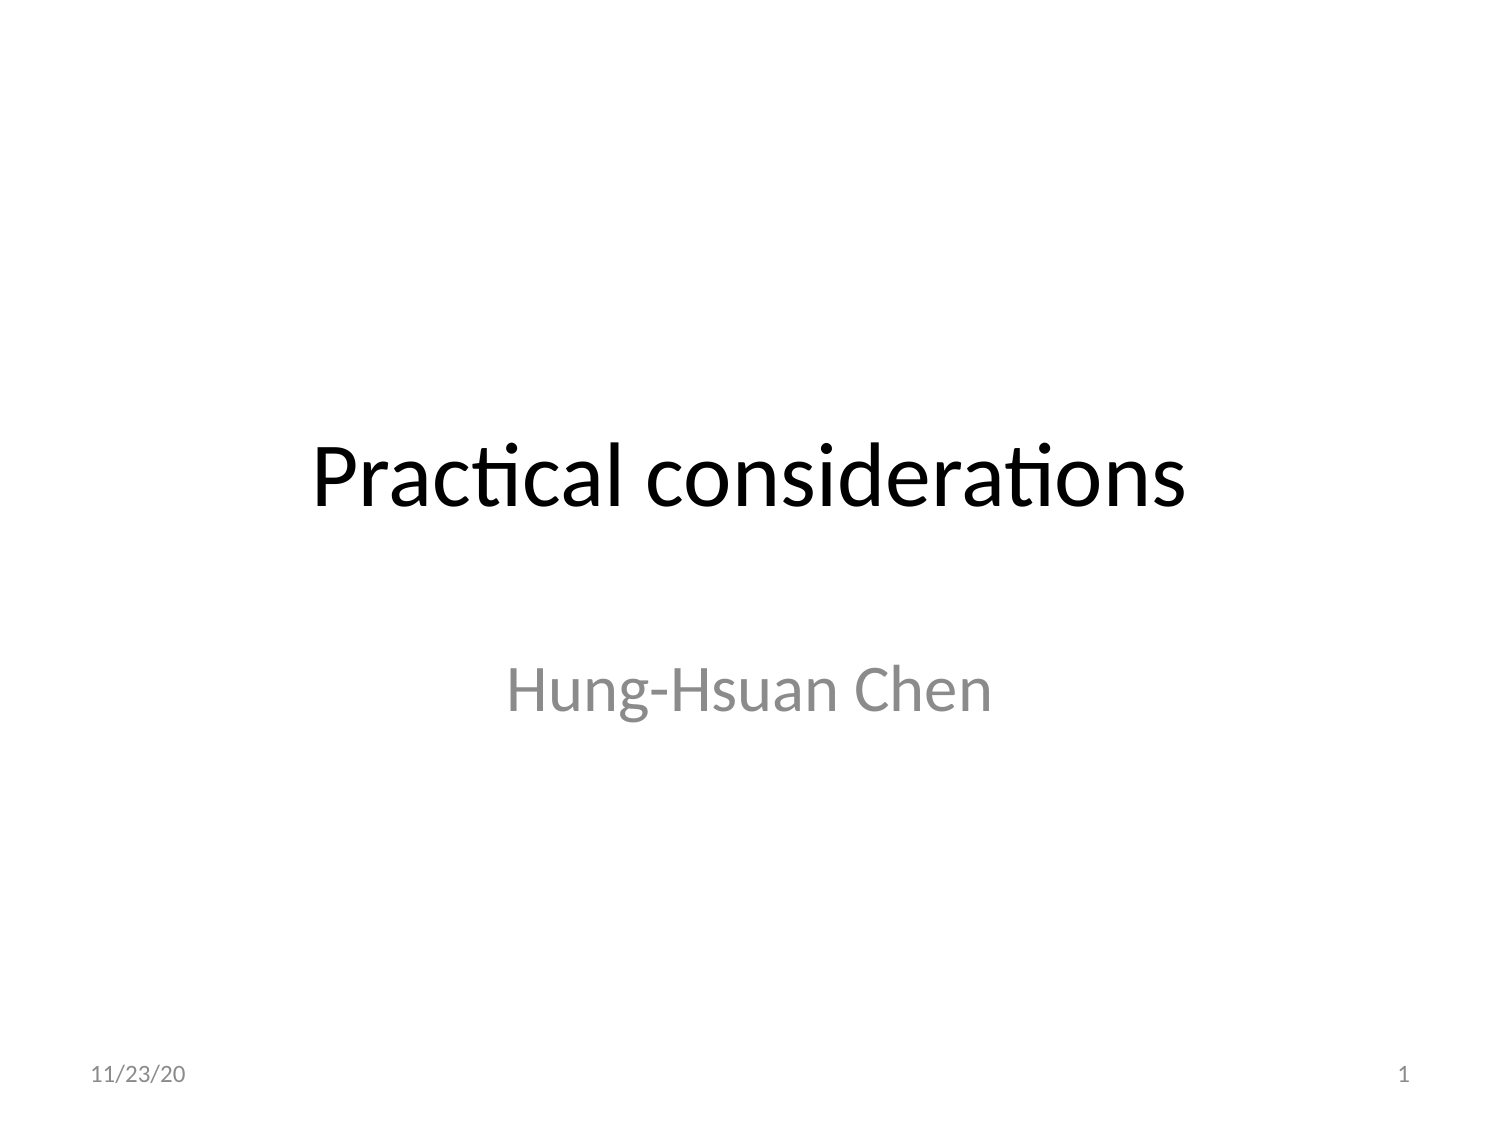

# Practical considerations
Hung-Hsuan Chen
11/23/20
1